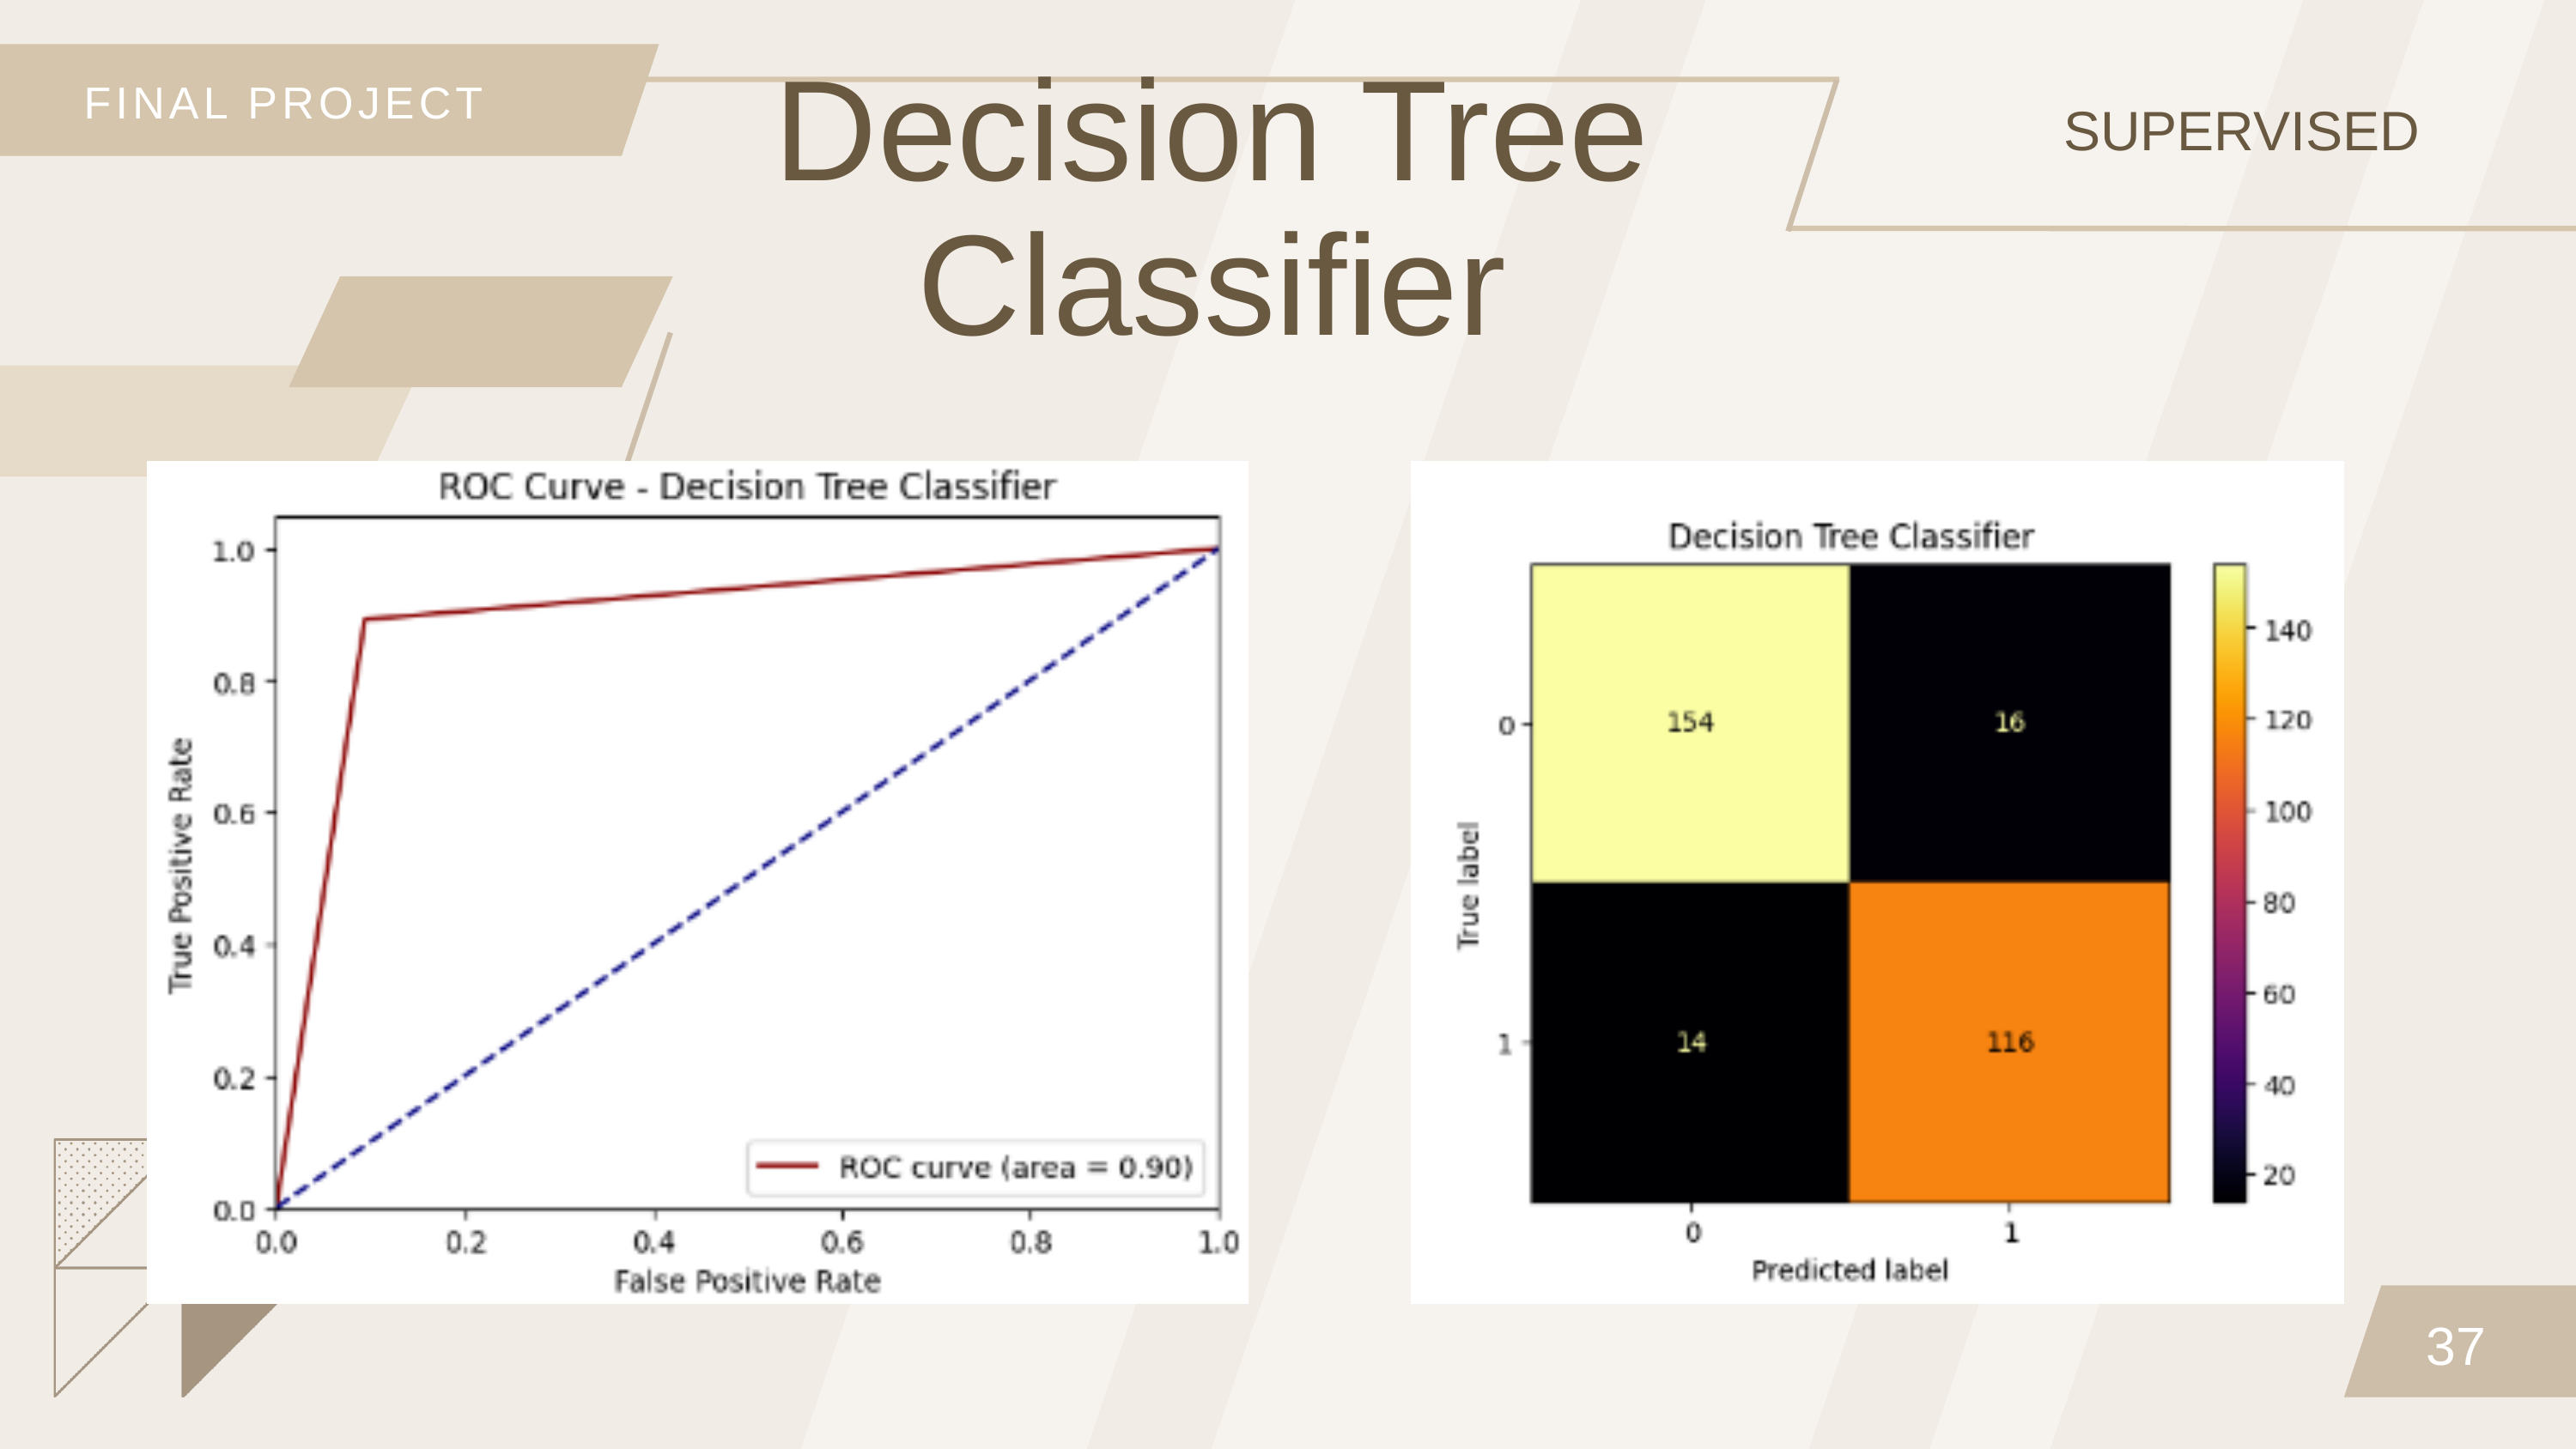

Decision Tree Classifier
FINAL PROJECT

SUPERVISED

37